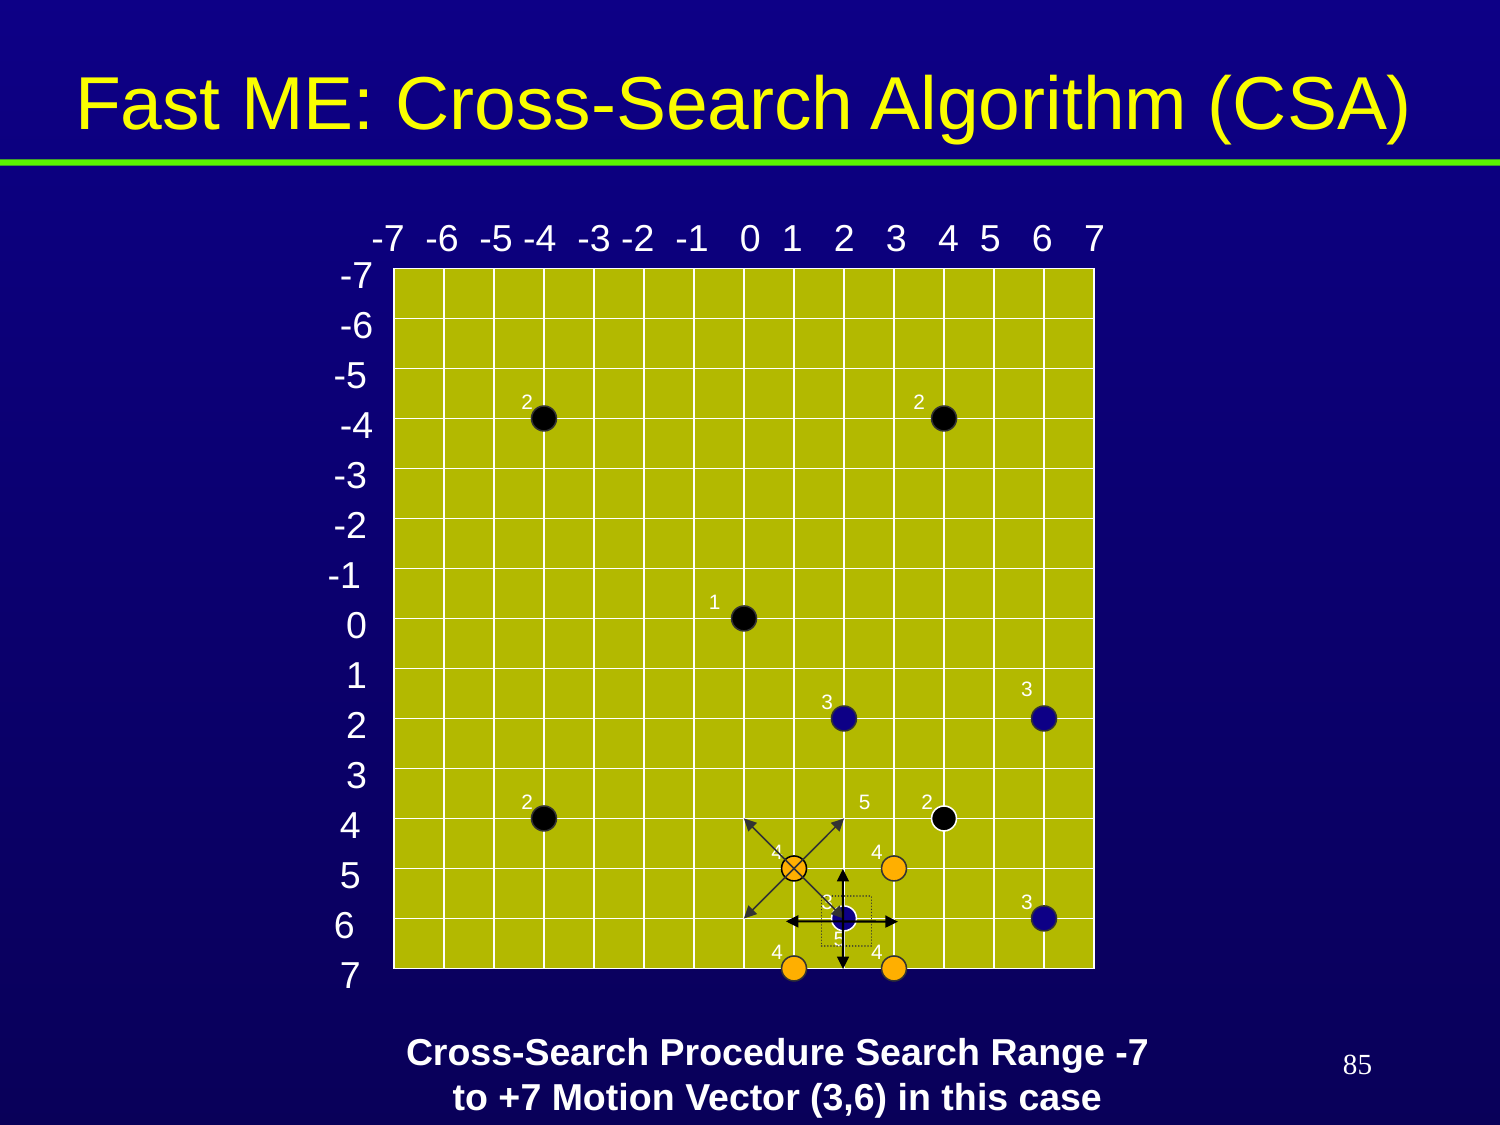

Fast ME: Cross-Search Algorithm (CSA)
-7  -6  -5 -4  -3 -2  -1   0  1   2   3   4  5   6   7
-7

-6
-5
2
2
-4

-3
-2
-1
1
0

1
3
3
2

3
2
5
2
4

4
4
5

3
3
6

5

4
4
7

Cross-Search Procedure Search Range -7 to +7 Motion Vector (3,6) in this case
85